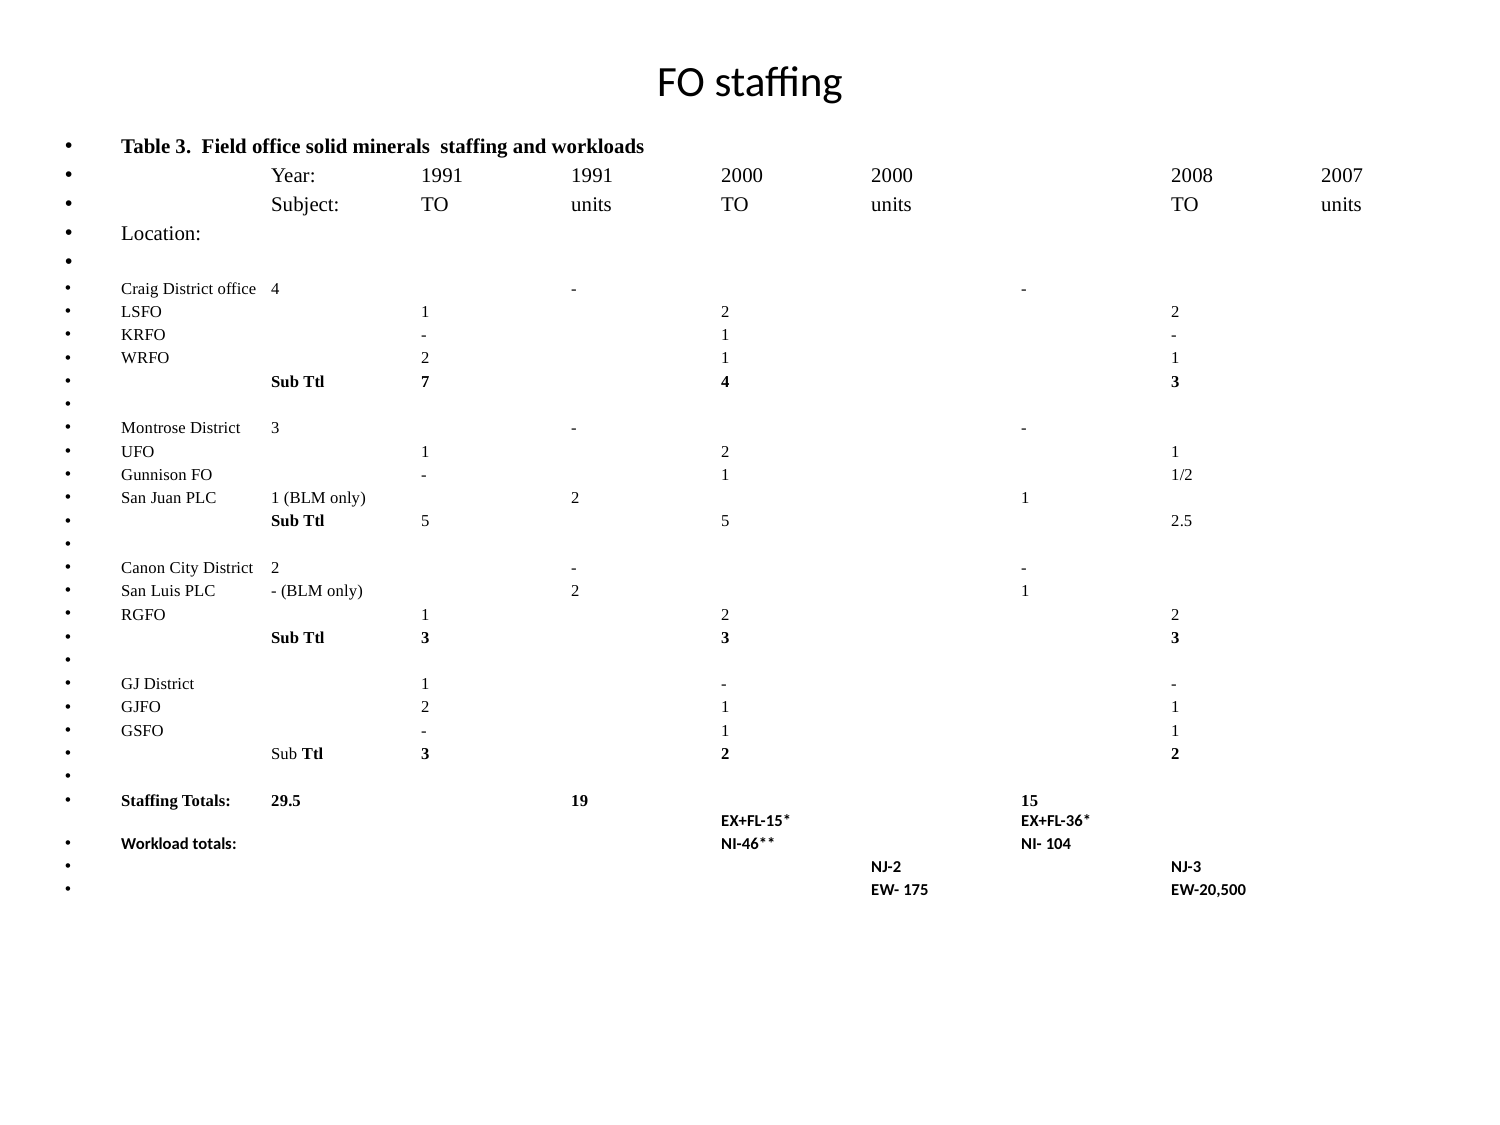

# FO staffing
Table 3.  Field office solid minerals  staffing and workloads
	Year:	1991	1991	2000	2000		2008	2007
	Subject:	TO	units	TO	units		TO	units
Location:

Craig District office	4		-			-
LSFO		1		2			2
KRFO		-		1			-
WRFO		2		1			1
	Sub Ttl	7		4			3

Montrose District	3		-			-
UFO		1		2			1
Gunnison FO		-		1			1/2
San Juan PLC	1 (BLM only)		2			1
	Sub Ttl	5		5			2.5

Canon City District	2		-			-
San Luis PLC	- (BLM only)		2			1
RGFO		1		2			2
	Sub Ttl	3		3			3

GJ District		1		-			-
GJFO		2		1			1
GSFO		-		1			1
	Sub Ttl	3		2			2

Staffing Totals:	29.5		19			15		 				EX+FL-15*		EX+FL-36*
Workload totals:				NI-46**		NI- 104
					NJ-2		NJ-3
					EW- 175		EW-20,500